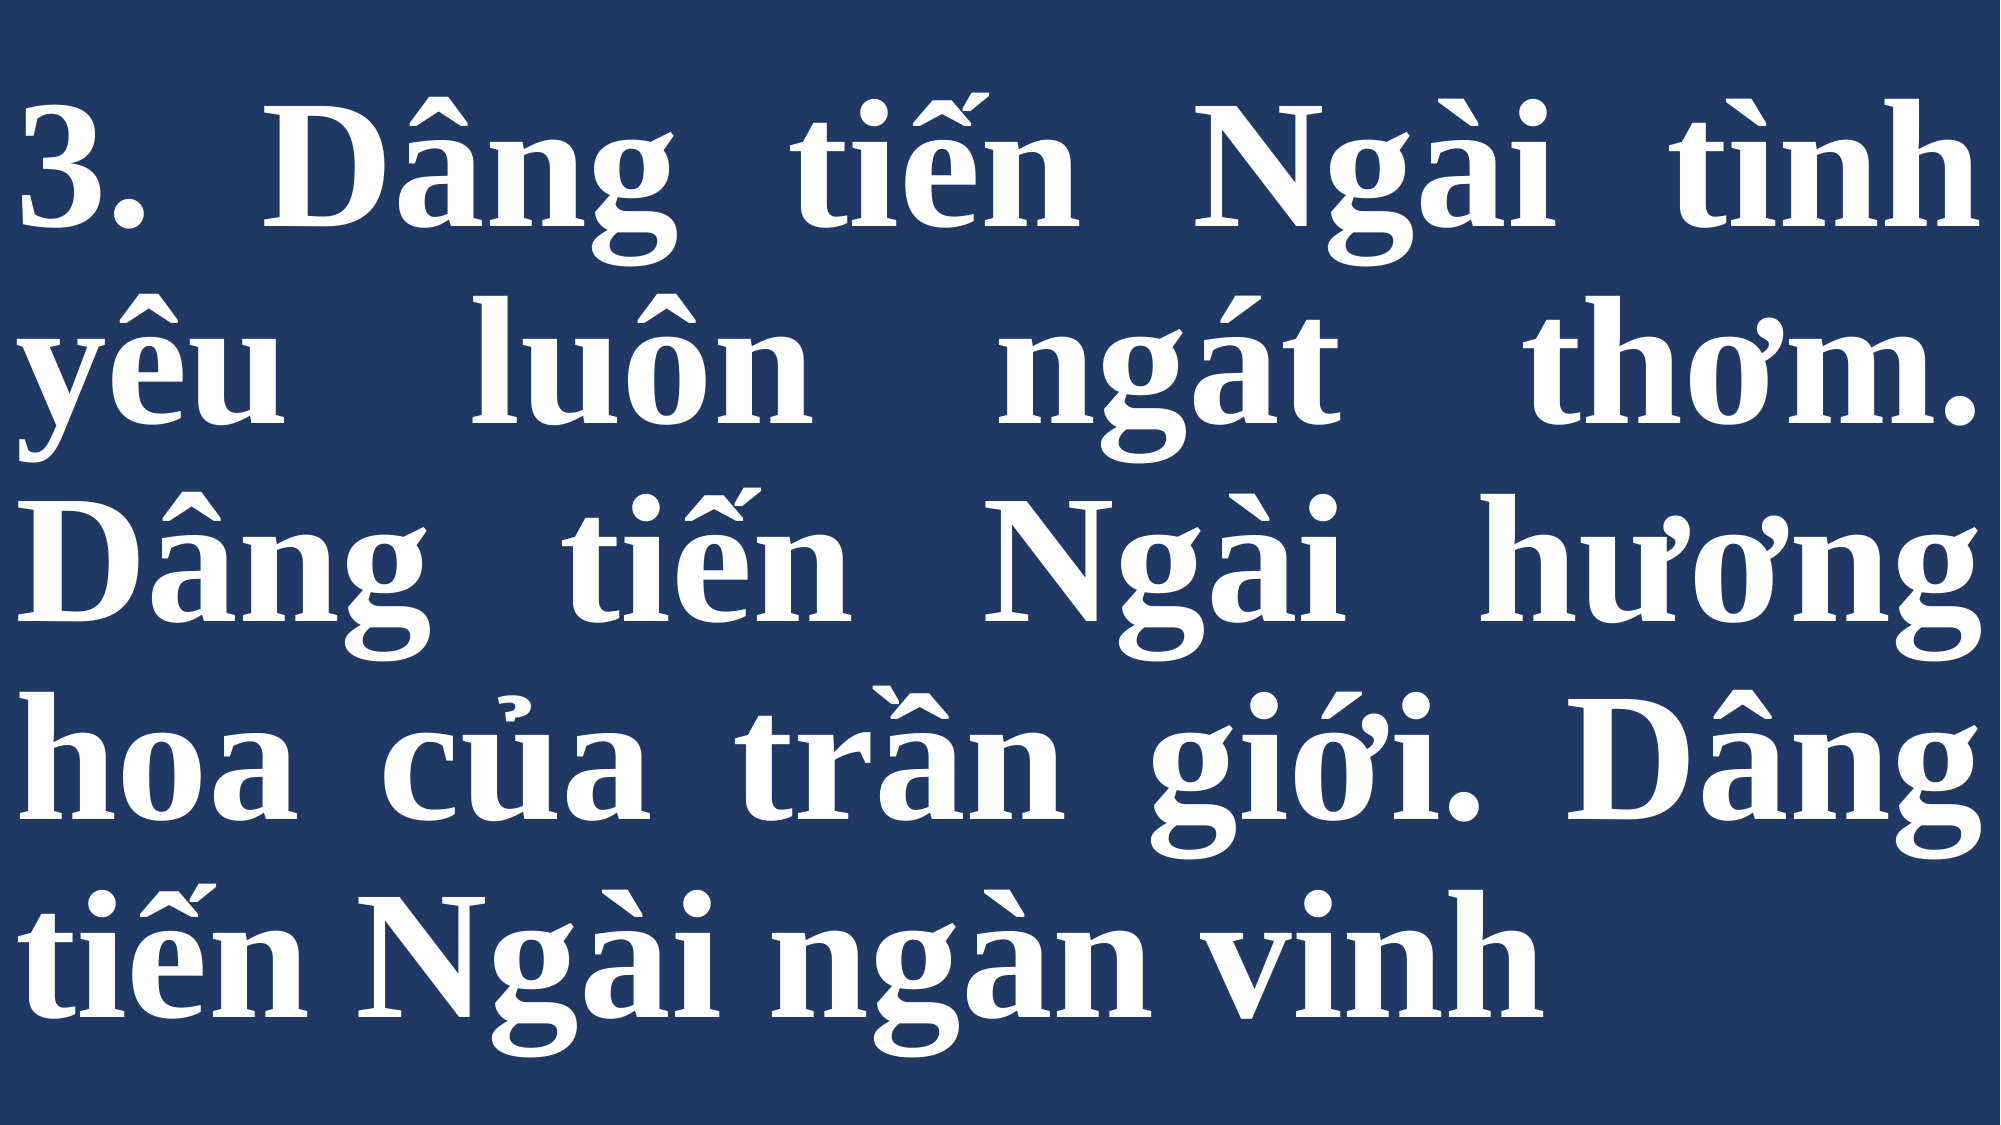

# 3. Dâng tiến Ngài tình yêu luôn ngát thơm. Dâng tiến Ngài hương hoa của trần giới. Dâng tiến Ngài ngàn vinh